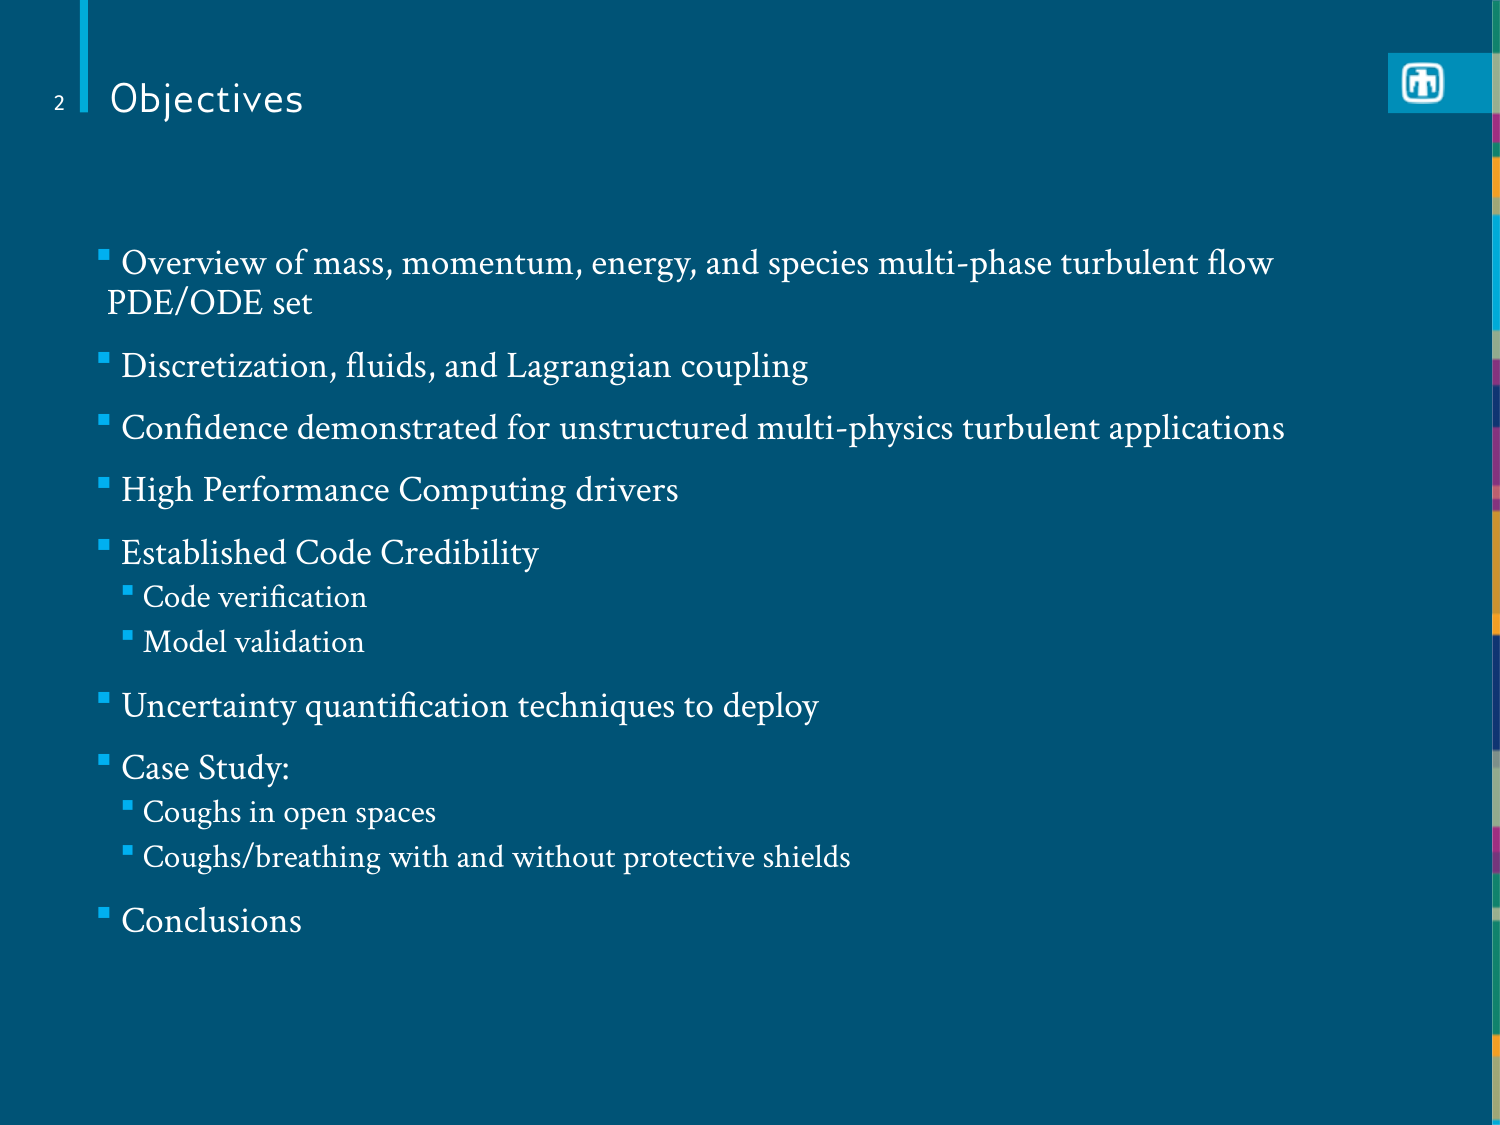

# Objectives
2
 Overview of mass, momentum, energy, and species multi-phase turbulent flow PDE/ODE set
 Discretization, fluids, and Lagrangian coupling
 Confidence demonstrated for unstructured multi-physics turbulent applications
 High Performance Computing drivers
 Established Code Credibility
Code verification
Model validation
 Uncertainty quantification techniques to deploy
 Case Study:
Coughs in open spaces
Coughs/breathing with and without protective shields
 Conclusions